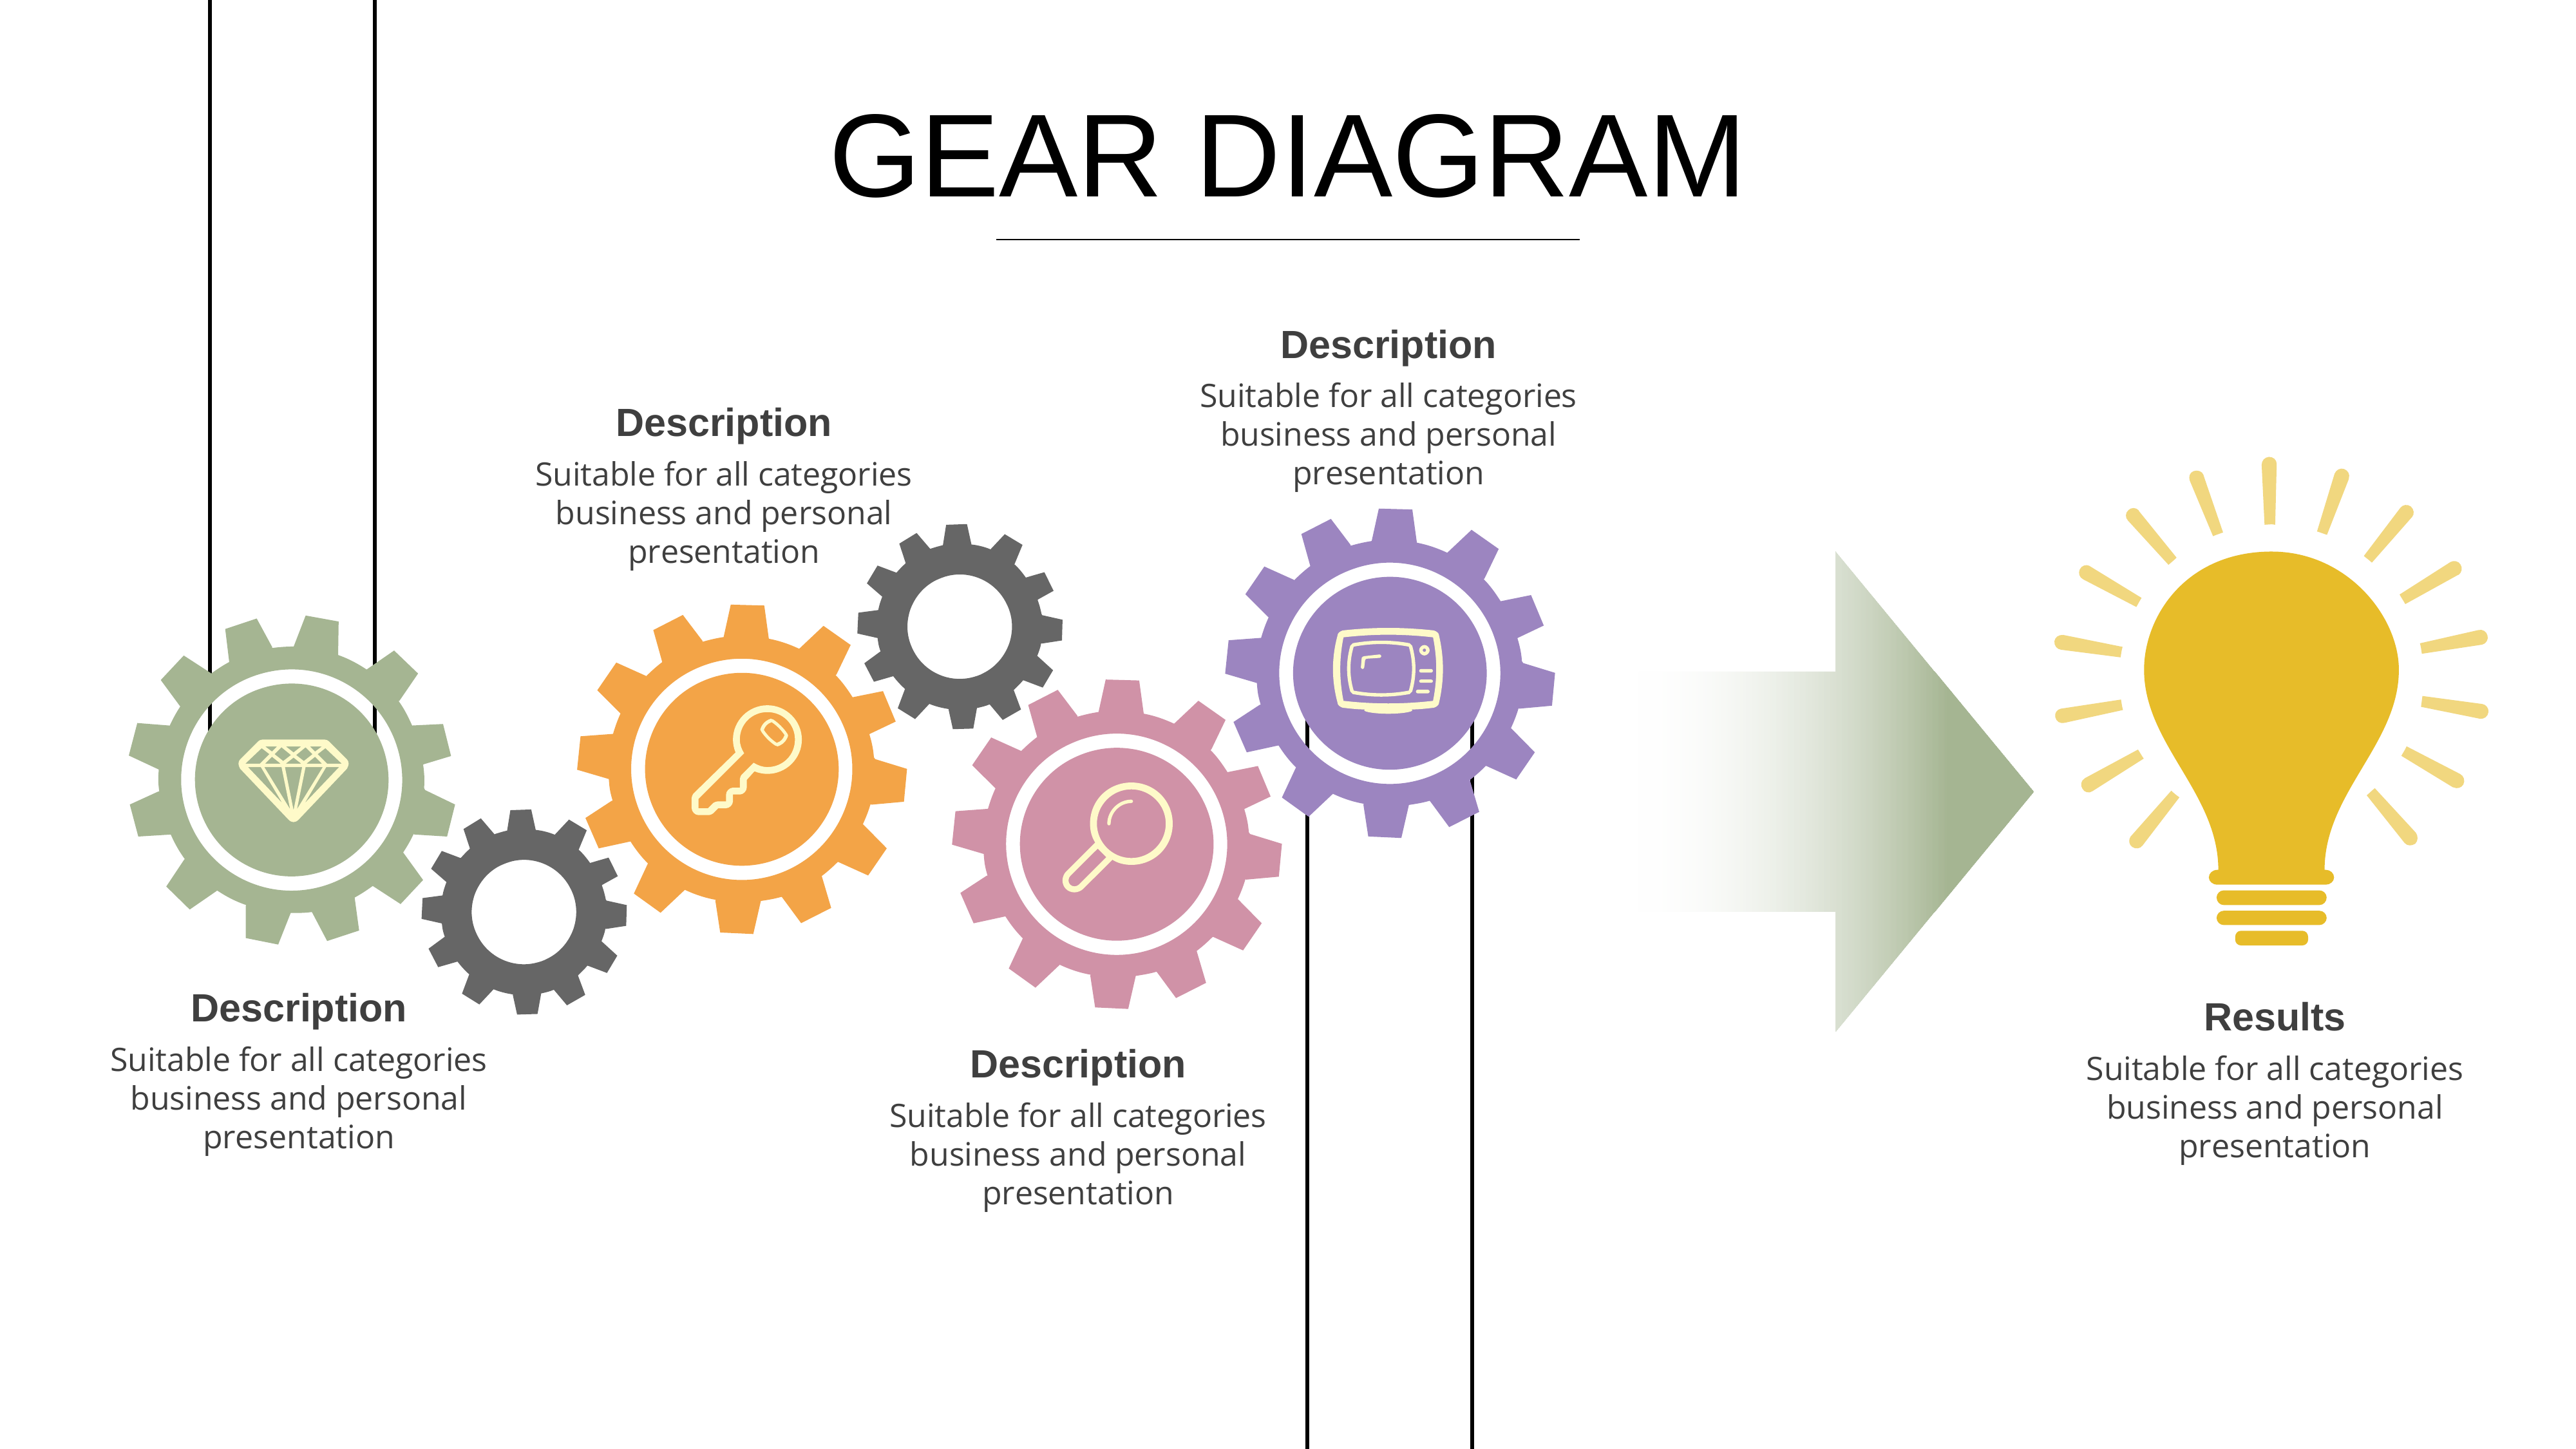

# GEAR DIAGRAM
Description
Suitable for all categories business and personal presentation
Description
Suitable for all categories business and personal presentation

Description
Results
Description
Suitable for all categories business and personal presentation
Suitable for all categories business and personal presentation
Suitable for all categories business and personal presentation